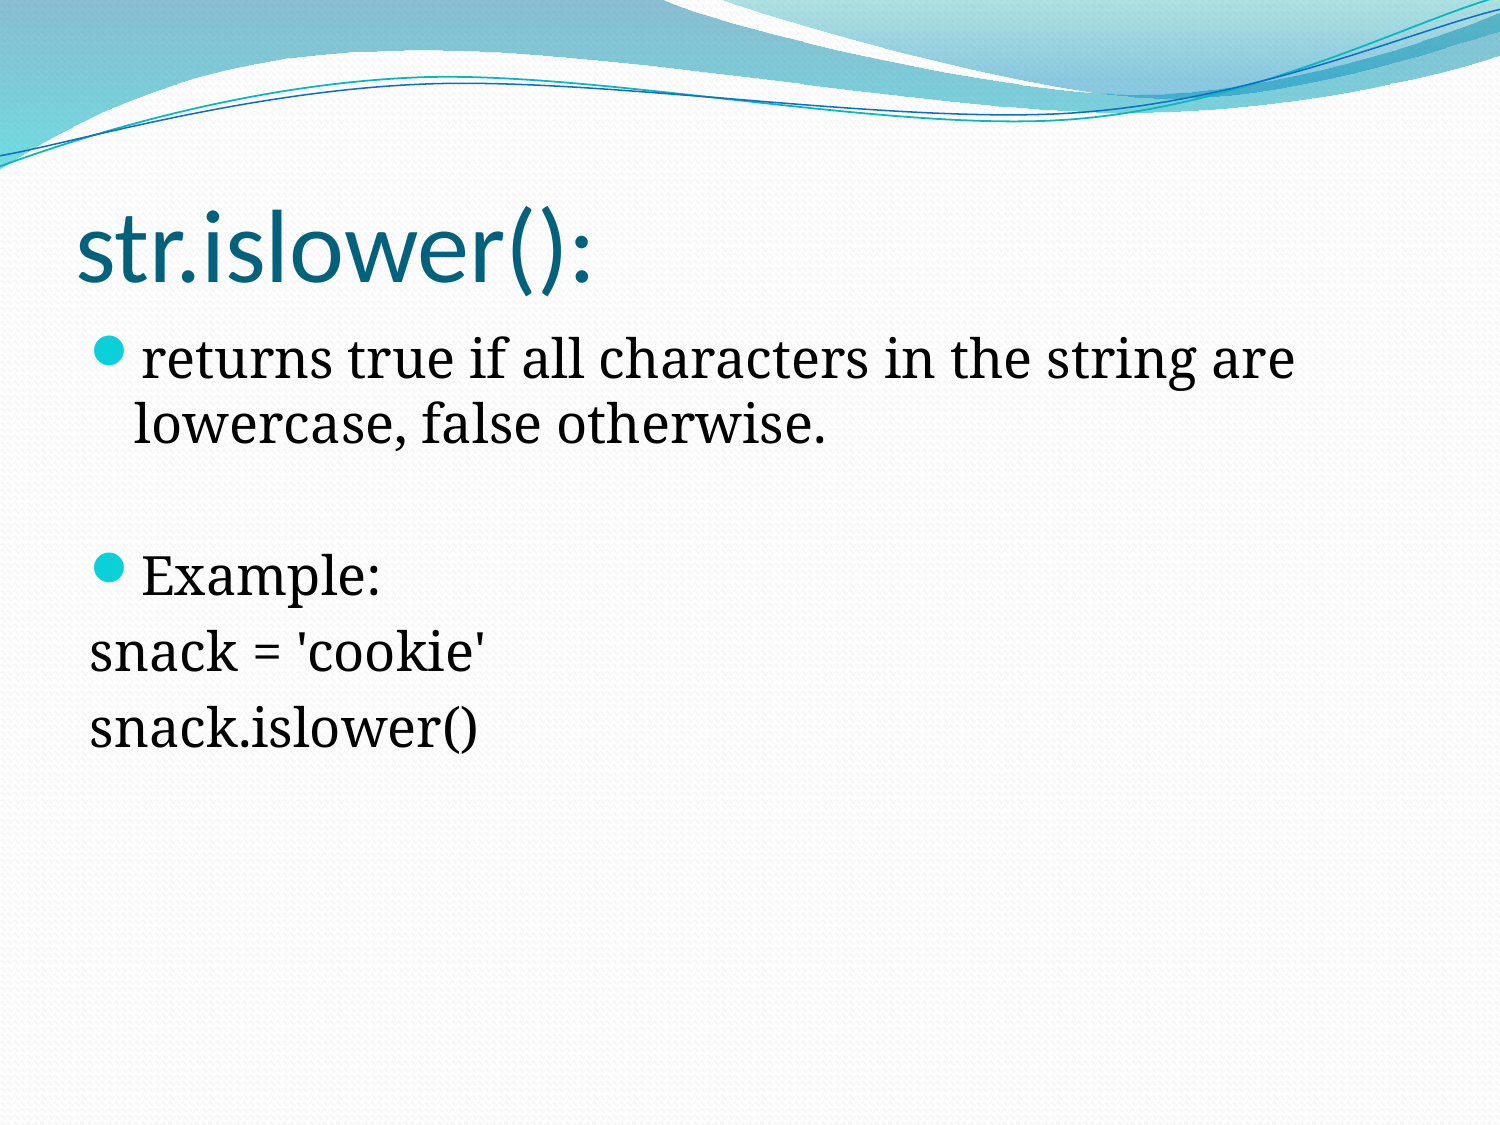

# str.islower():
returns true if all characters in the string are lowercase, false otherwise.

Example:
snack = 'cookie'
snack.islower()